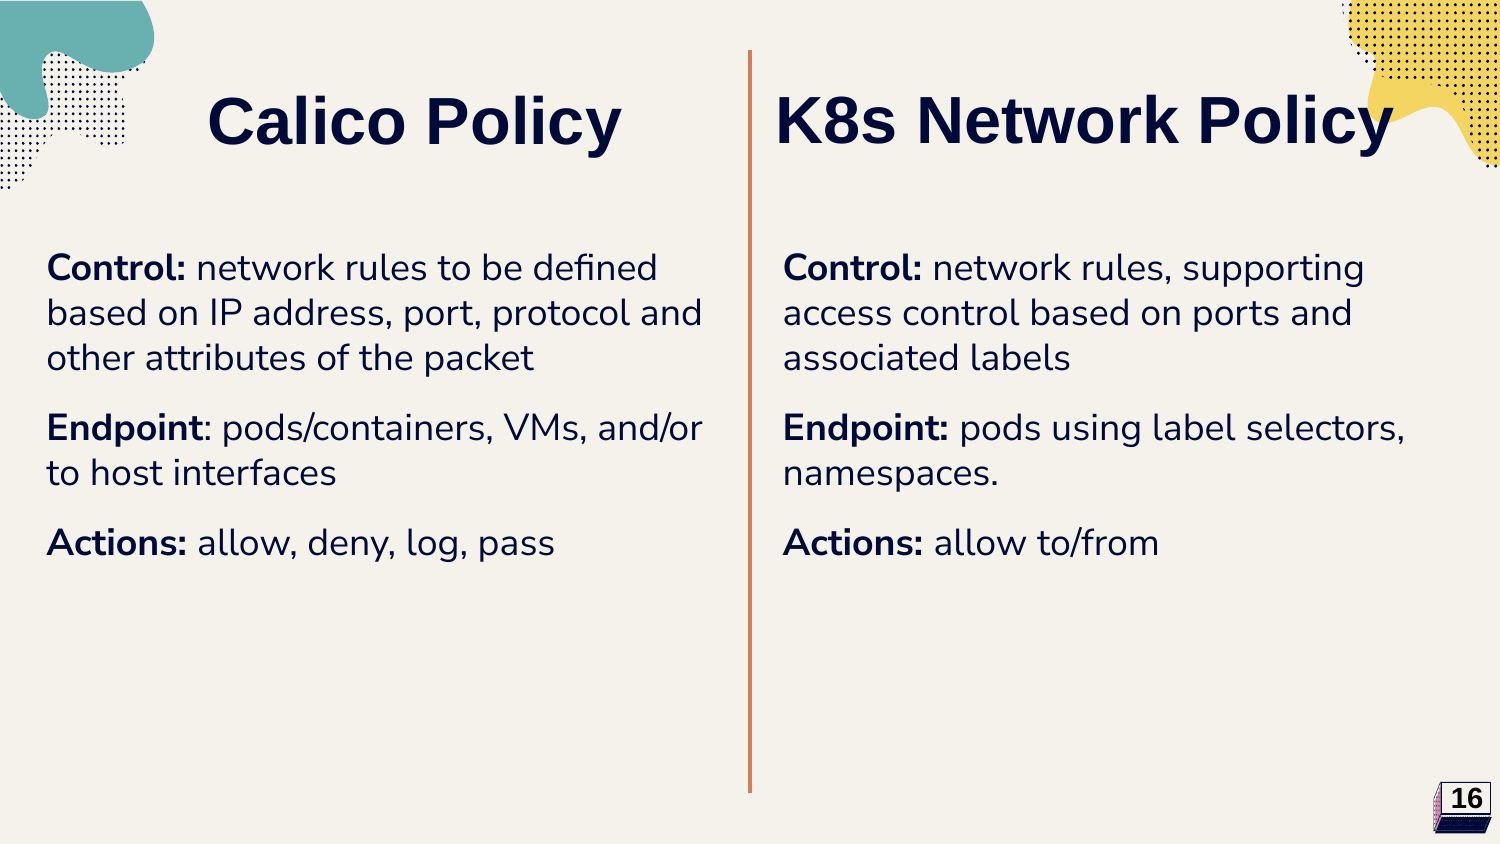

K8s Network Policy
# Calico Policy
Control: network rules to be defined based on IP address, port, protocol and other attributes of the packet
Endpoint: pods/containers, VMs, and/or to host interfaces
Actions: allow, deny, log, pass
Control: network rules, supporting access control based on ports and associated labels
Endpoint: pods using label selectors, namespaces.
Actions: allow to/from
16